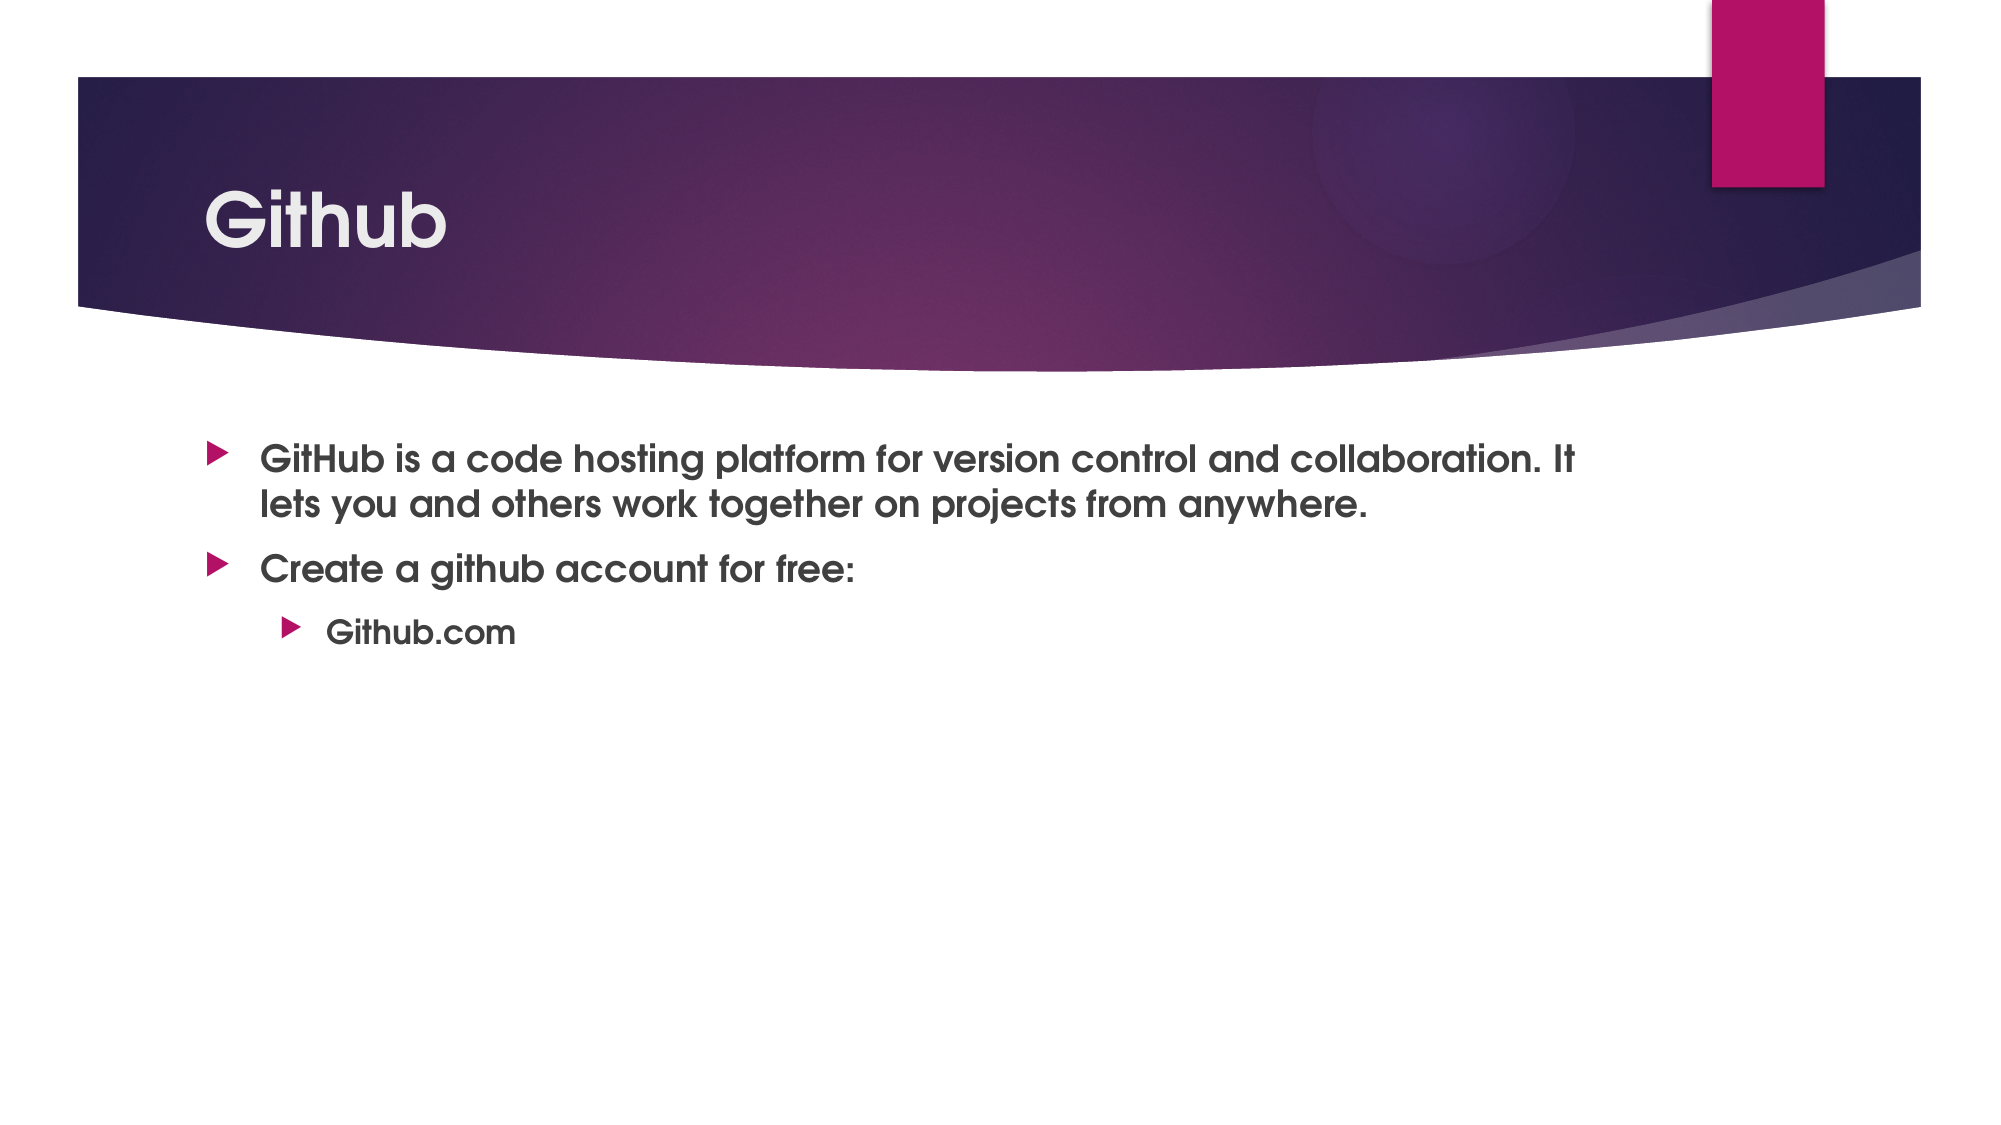

# Github
GitHub is a code hosting platform for version control and collaboration. It lets you and others work together on projects from anywhere.
Create a github account for free:
Github.com